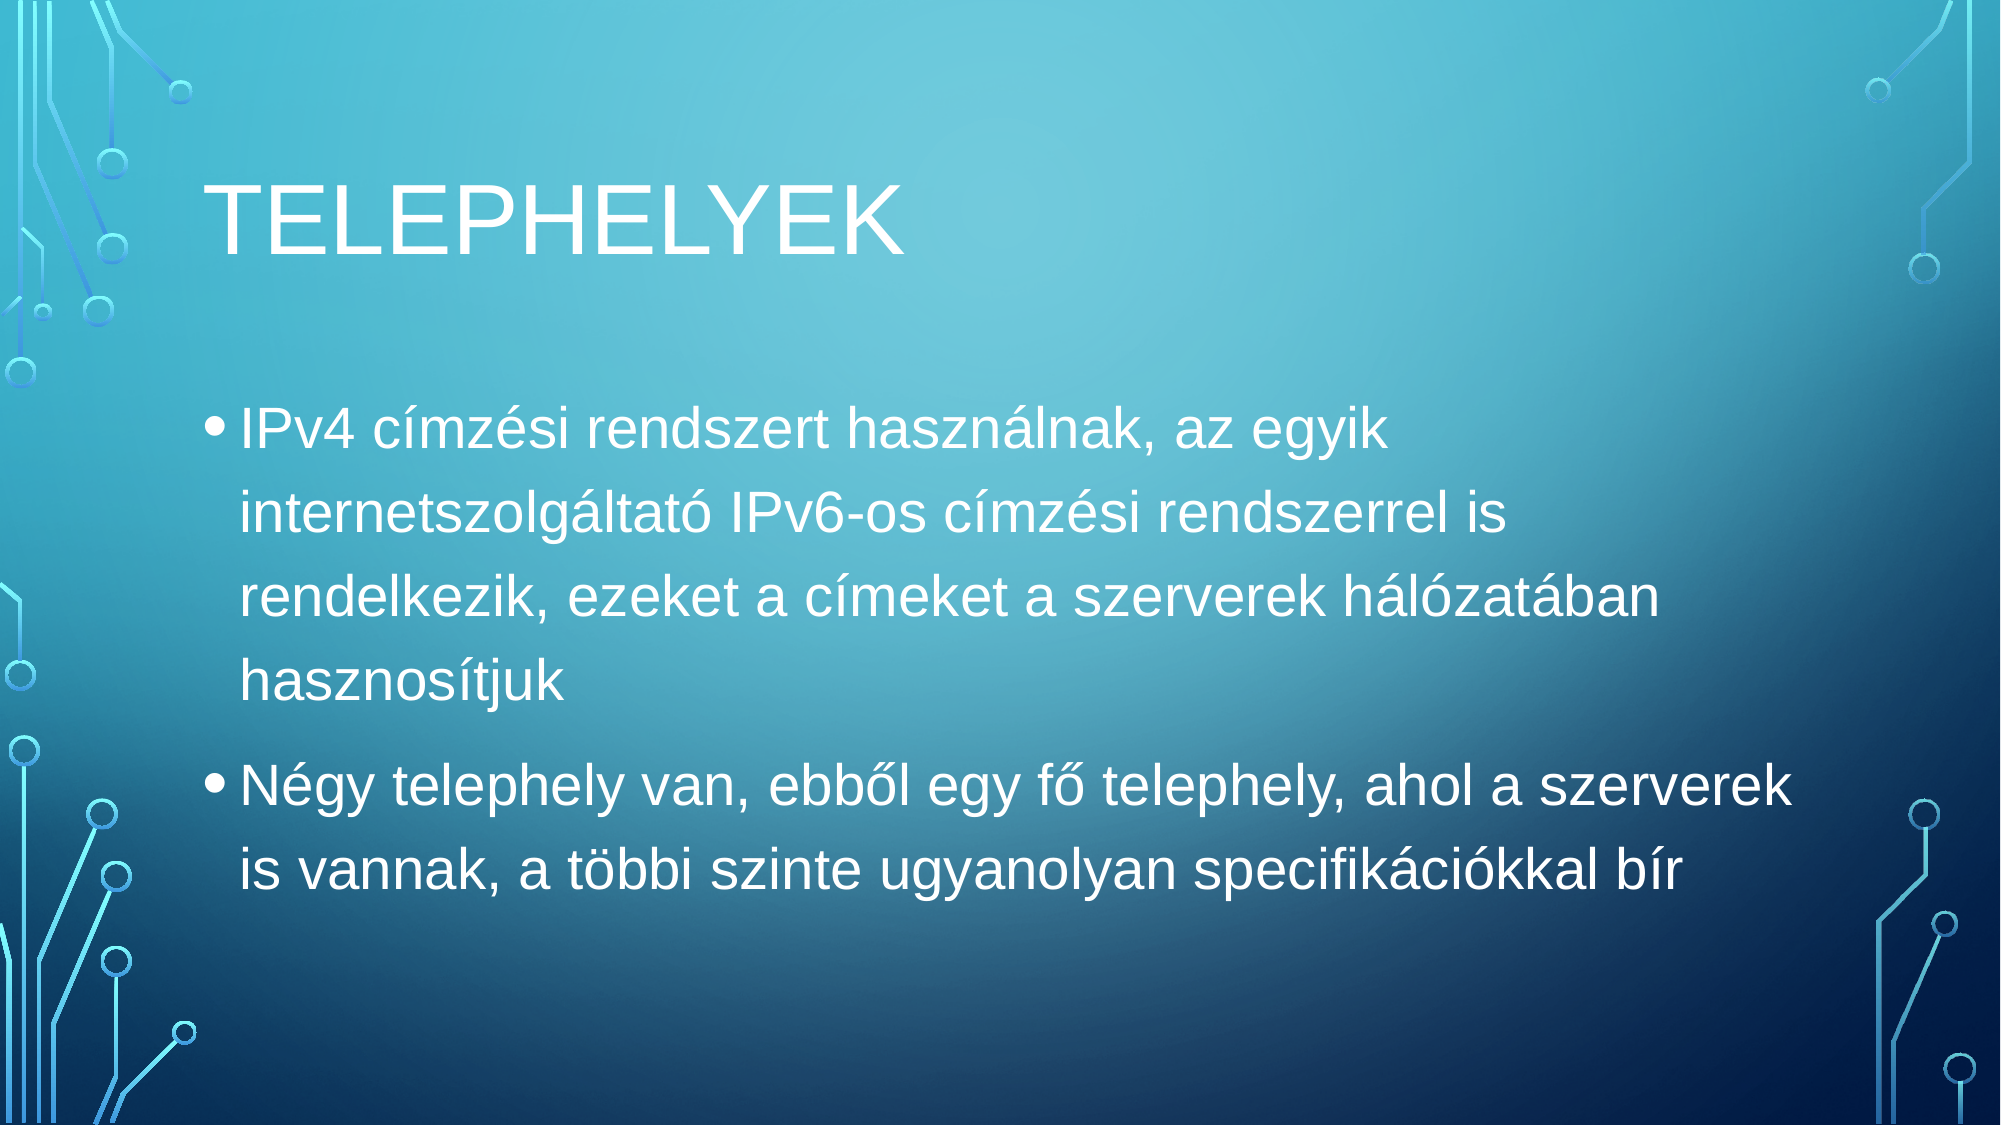

# Telephelyek
IPv4 címzési rendszert használnak, az egyik internetszolgáltató IPv6-os címzési rendszerrel is rendelkezik, ezeket a címeket a szerverek hálózatában hasznosítjuk
Négy telephely van, ebből egy fő telephely, ahol a szerverek is vannak, a többi szinte ugyanolyan specifikációkkal bír